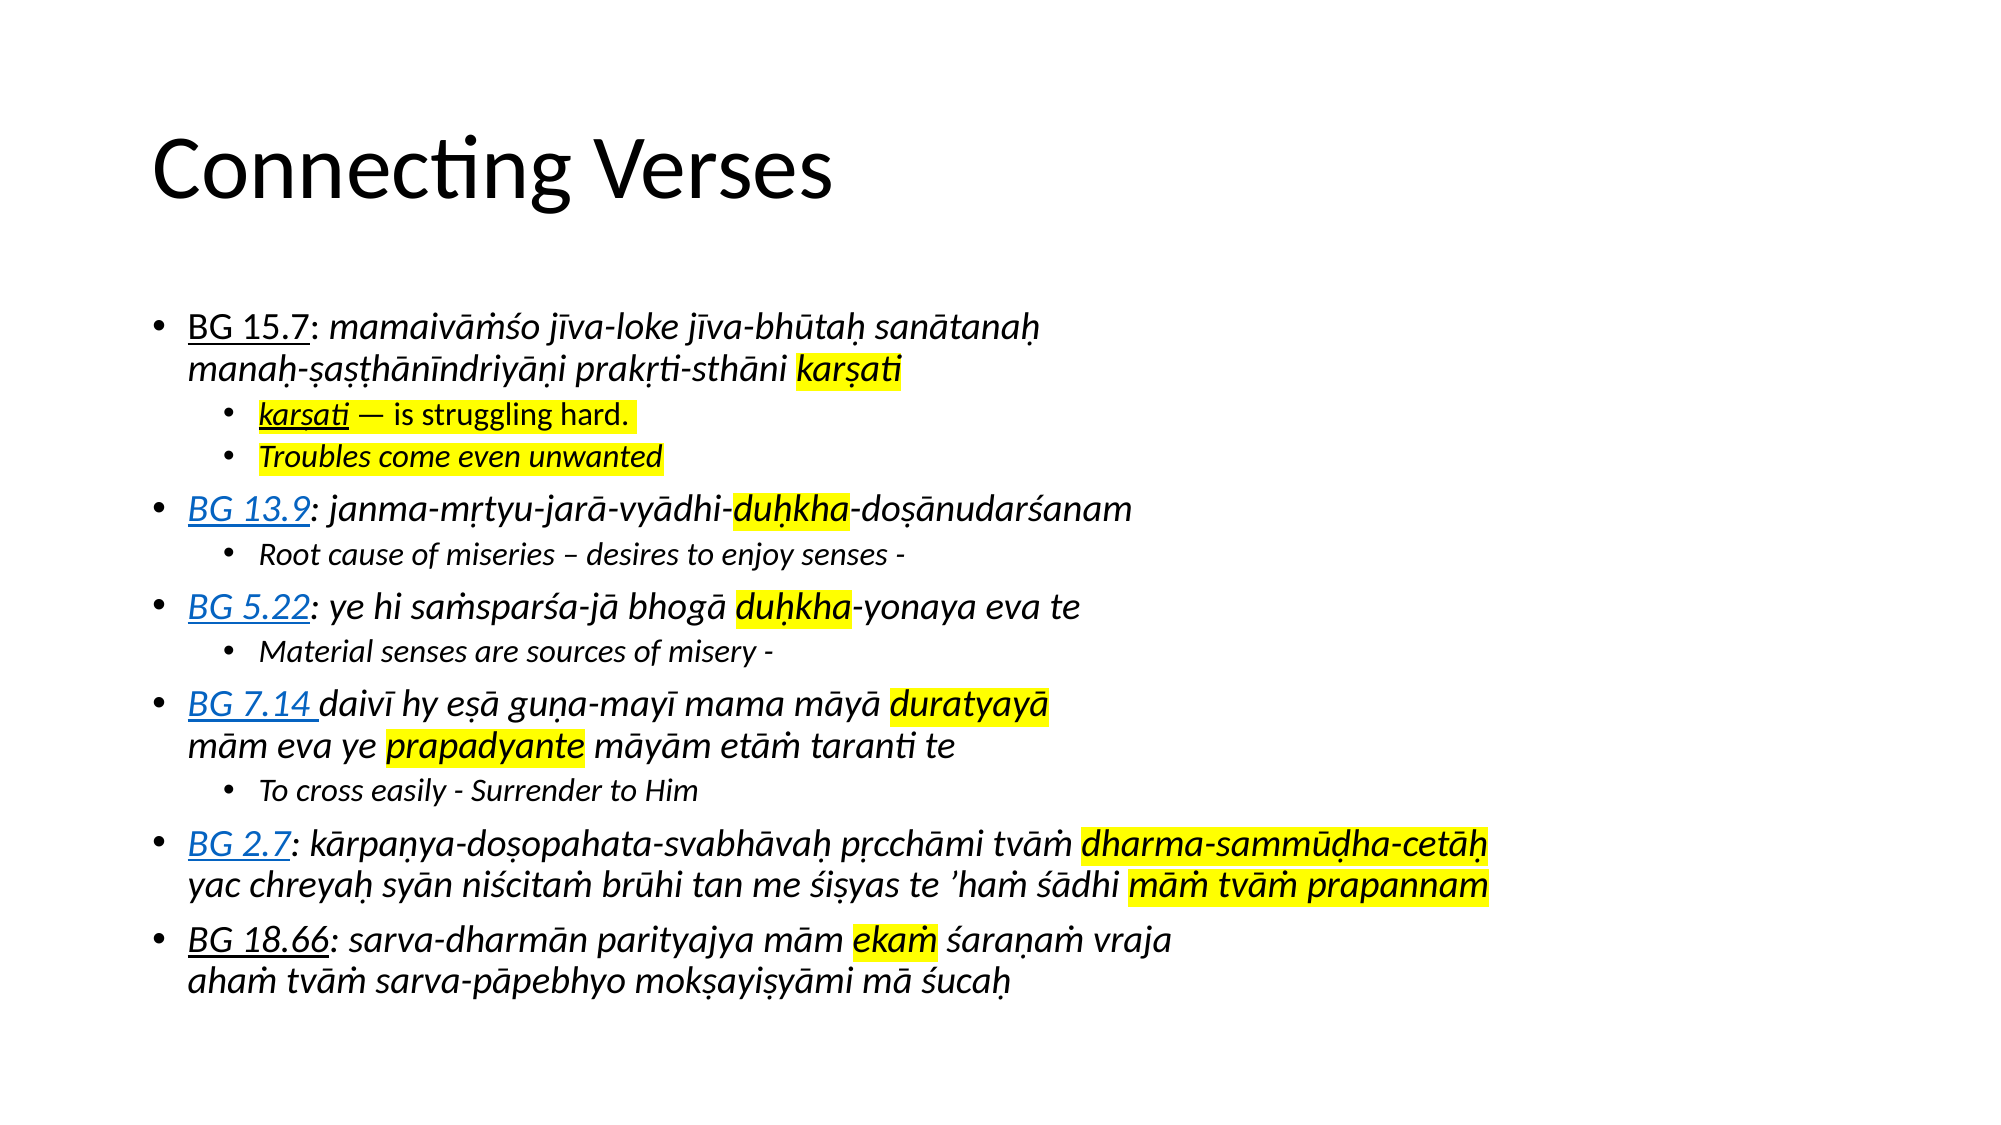

# Connecting Verses
BG 15.7: mamaivāṁśo jīva-loke jīva-bhūtaḥ sanātanaḥ
manaḥ-ṣaṣṭhānīndriyāṇi prakṛti-sthāni karṣati
karṣati — is struggling hard.
Troubles come even unwanted
BG 13.9: janma-mṛtyu-jarā-vyādhi-duḥkha-doṣānudarśanam
Root cause of miseries – desires to enjoy senses -
BG 5.22: ye hi saṁsparśa-jā bhogā duḥkha-yonaya eva te
Material senses are sources of misery -
BG 7.14 daivī hy eṣā guṇa-mayī mama māyā duratyayā
mām eva ye prapadyante māyām etāṁ taranti te
To cross easily - Surrender to Him
BG 2.7: kārpaṇya-doṣopahata-svabhāvaḥ pṛcchāmi tvāṁ dharma-sammūḍha-cetāḥ
yac chreyaḥ syān niścitaṁ brūhi tan me śiṣyas te ’haṁ śādhi māṁ tvāṁ prapannam
BG 18.66: sarva-dharmān parityajya mām ekaṁ śaraṇaṁ vraja
ahaṁ tvāṁ sarva-pāpebhyo mokṣayiṣyāmi mā śucaḥ